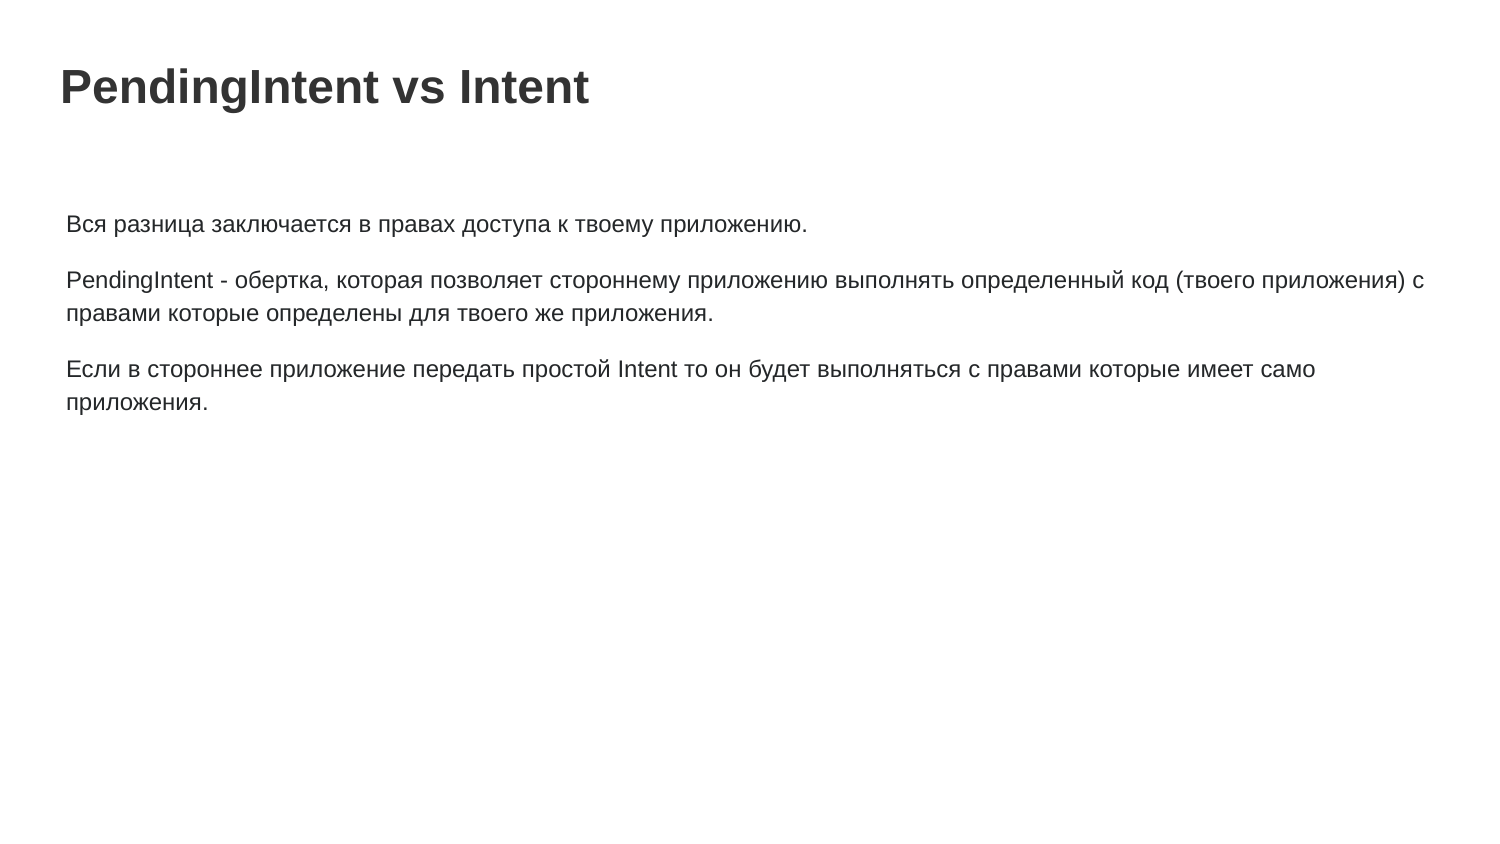

# PendingIntent vs Intent

Вся разница заключается в правах доступа к твоему приложению.
PendingIntent - обертка, которая позволяет стороннему приложению выполнять определенный код (твоего приложения) с правами которые определены для твоего же приложения.
Если в стороннее приложение передать простой Intent то он будет выполняться с правами которые имеет само приложения.